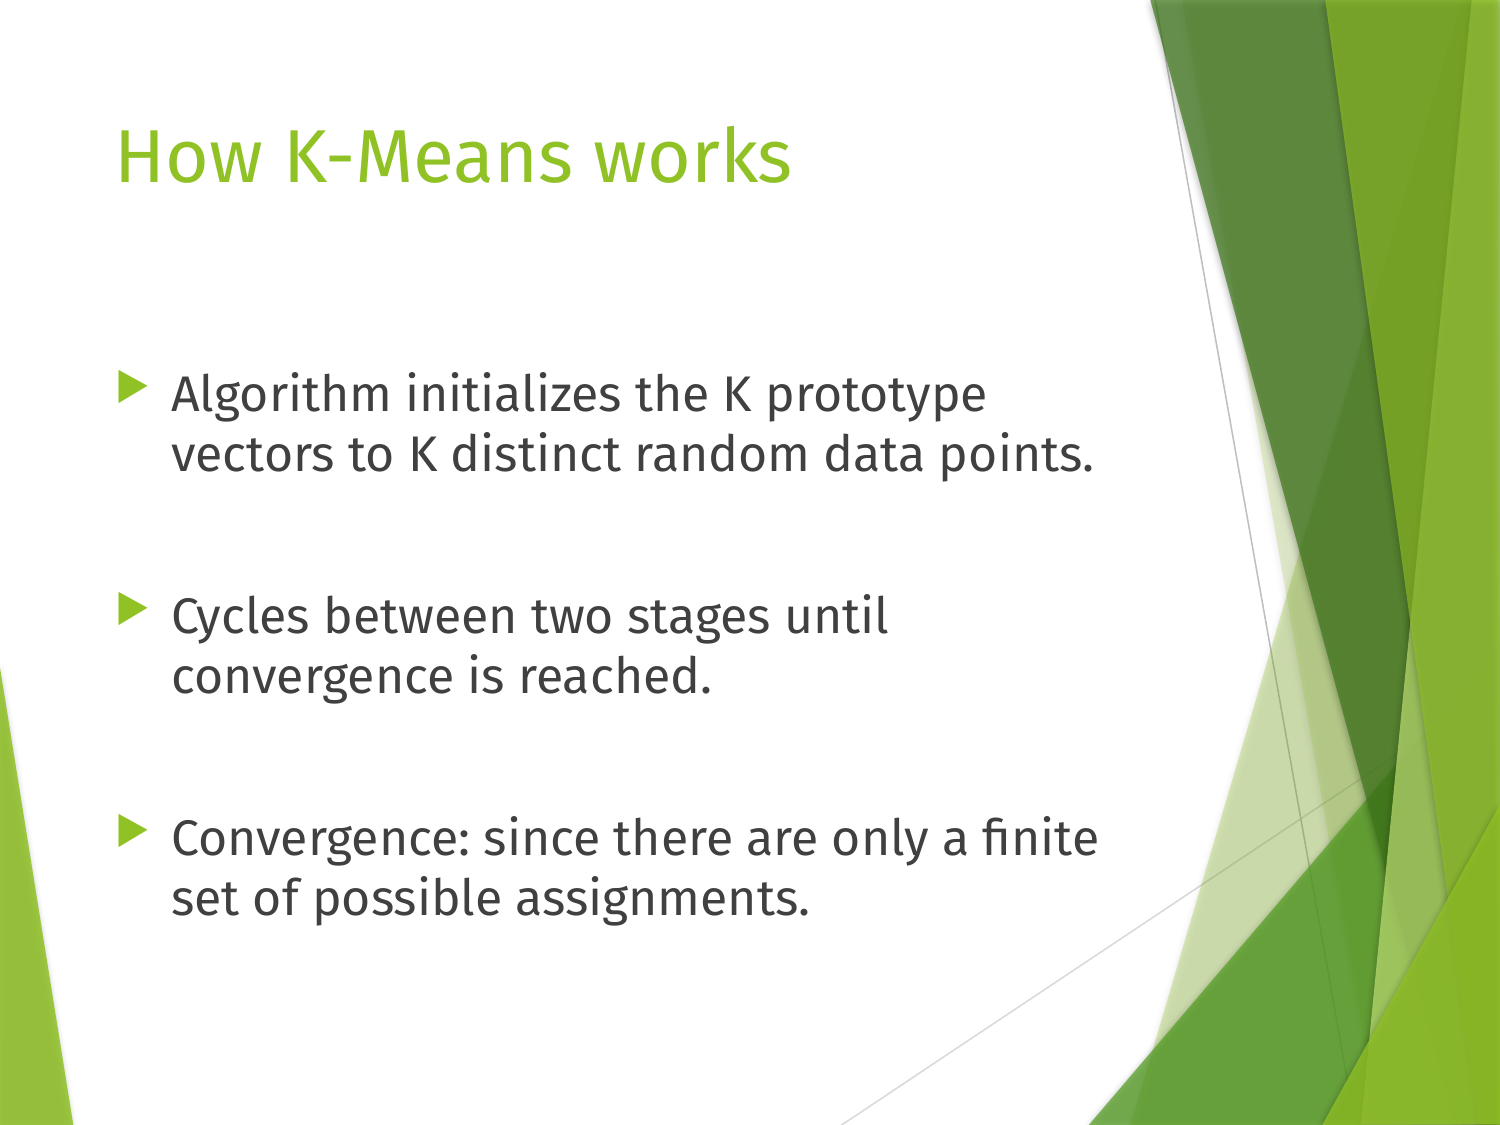

# How K-Means works
Algorithm initializes the K prototype vectors to K distinct random data points.

Cycles between two stages until convergence is reached.

Convergence: since there are only a finite set of possible assignments.